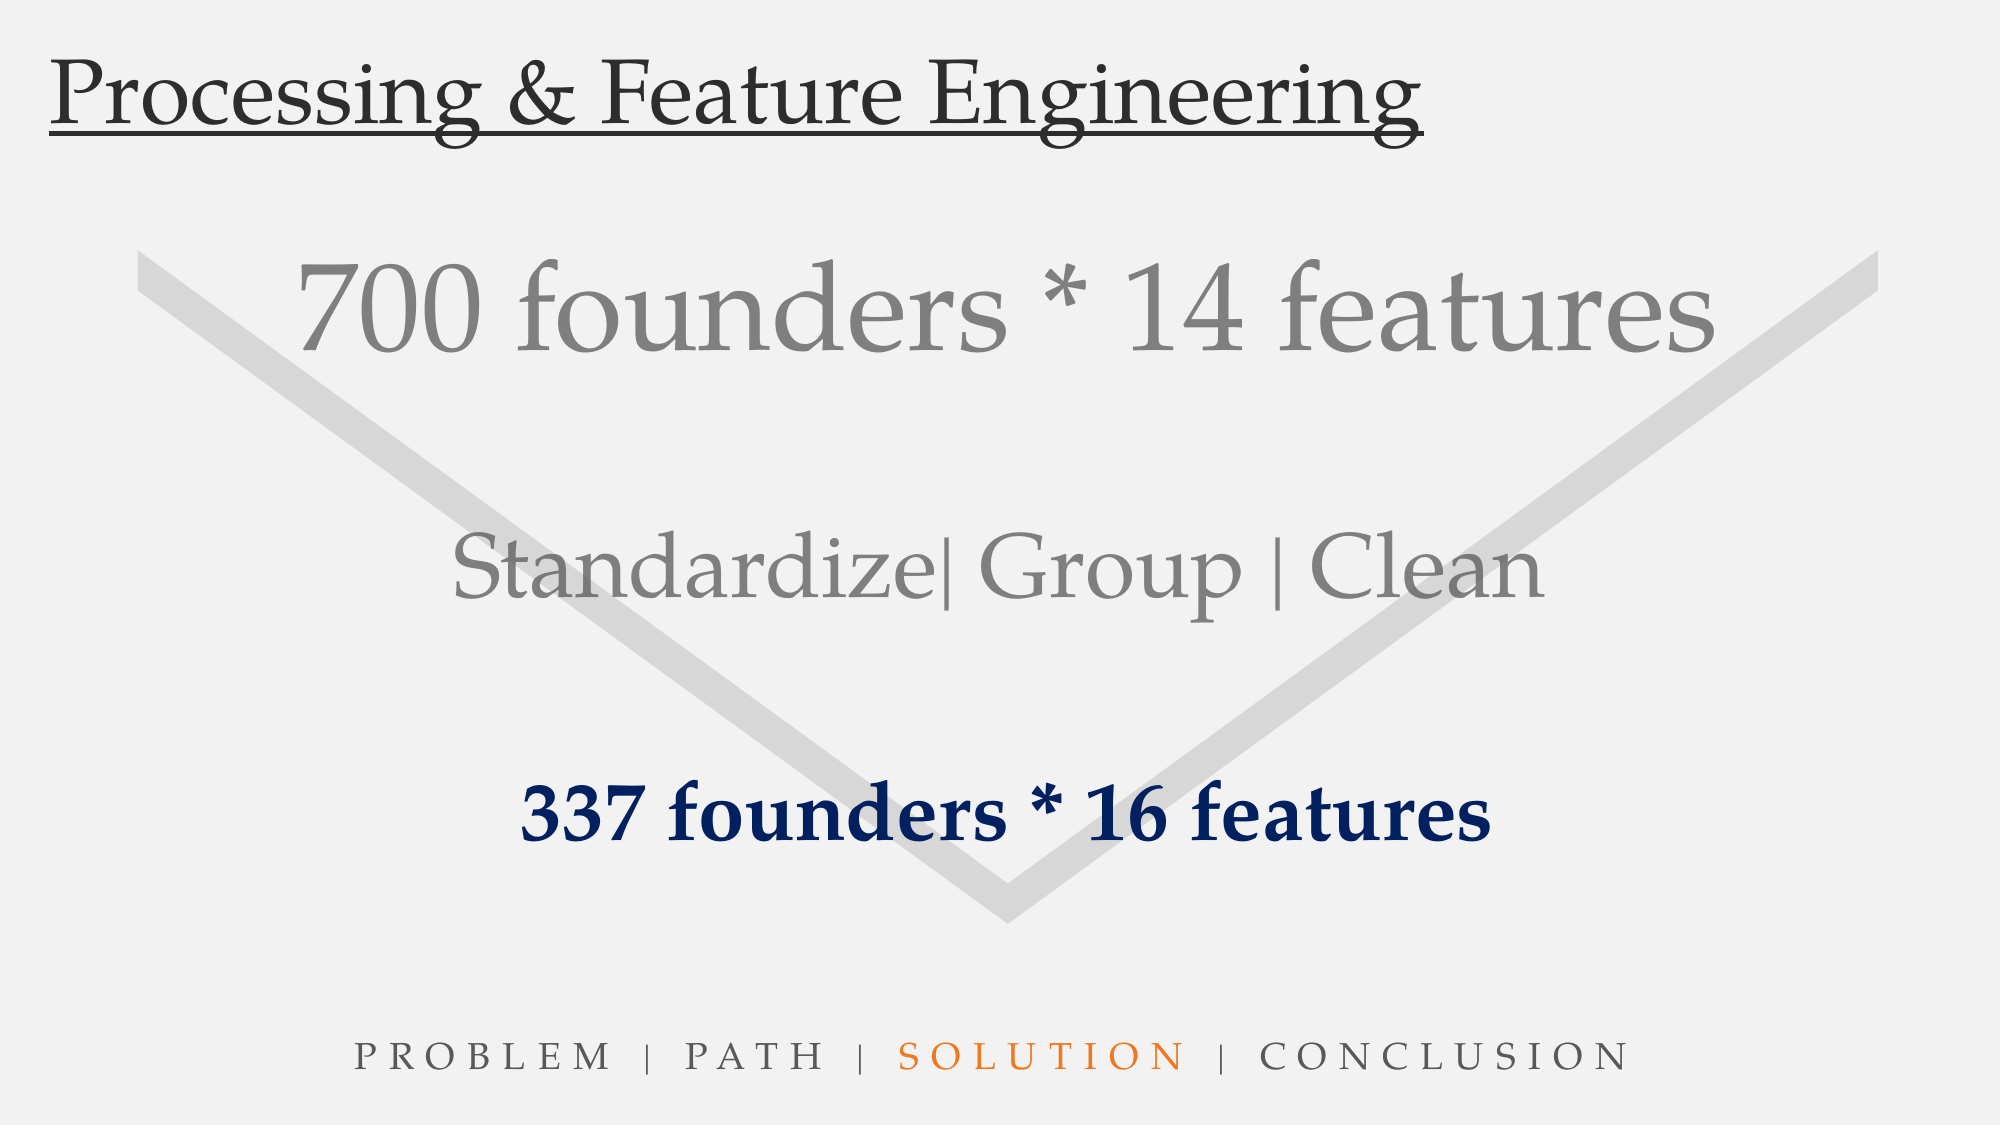

Processing & Feature Engineering
700 founders * 14 features
Standardize| Group | Clean
337 founders * 16 features
PROBLEM | PATH | SOLUTION | CONCLUSION